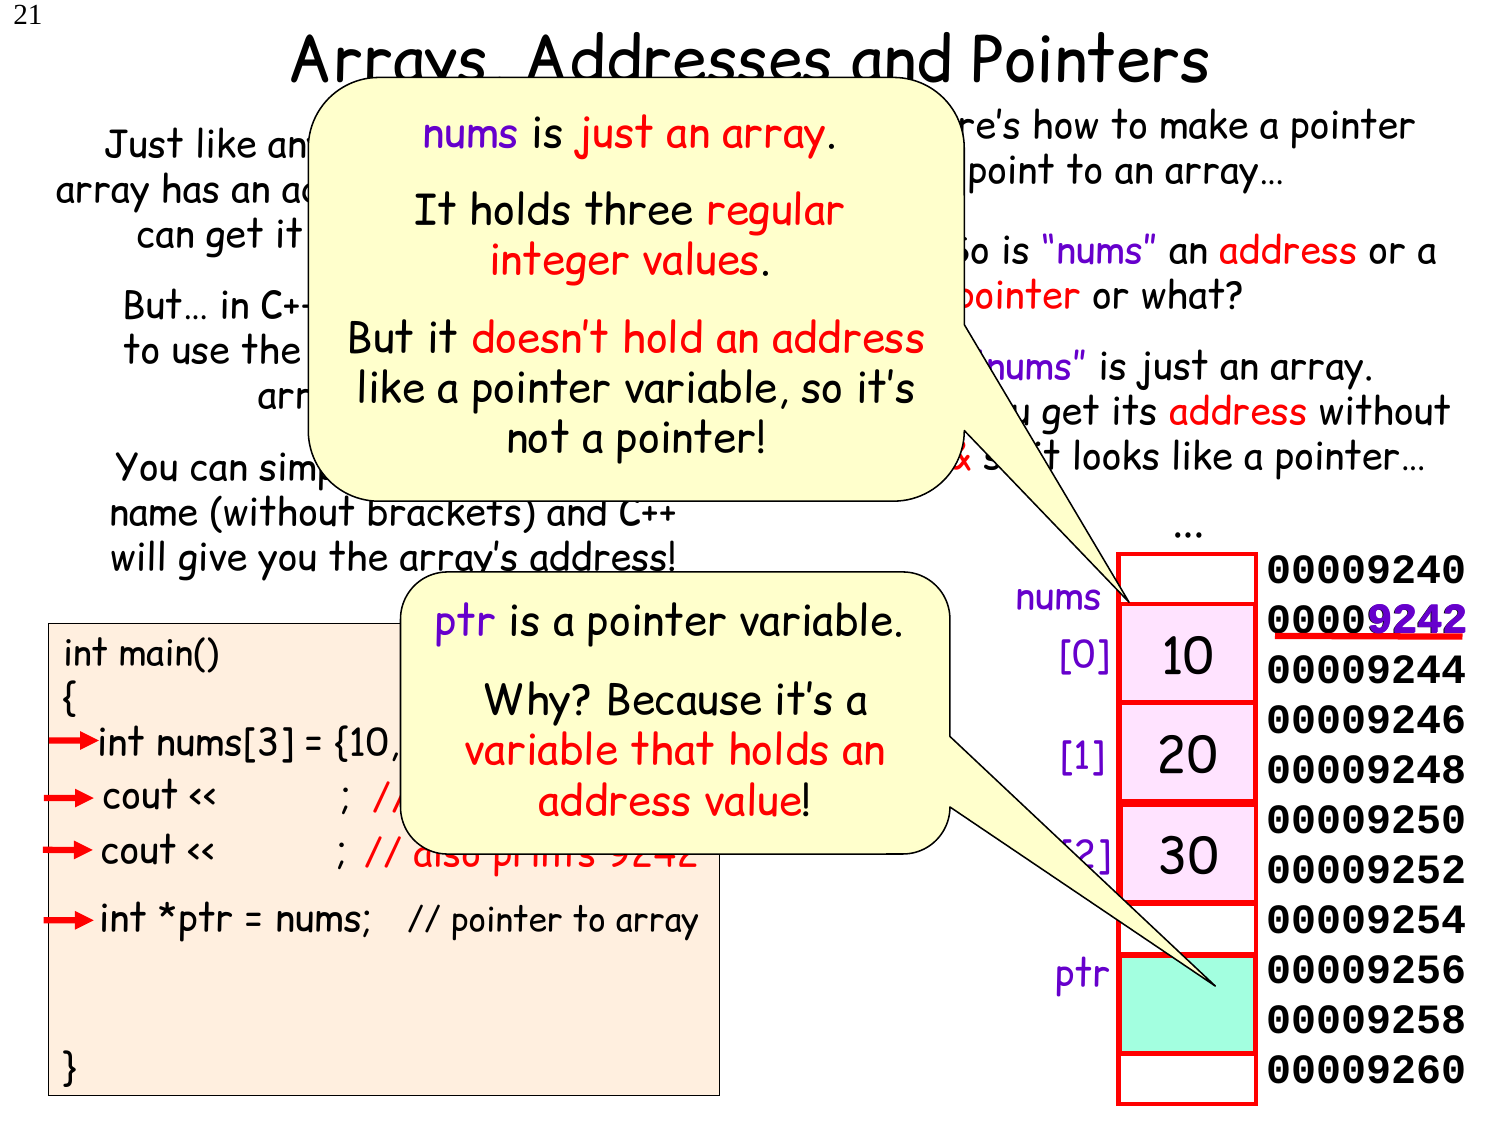

# Arrays, Addresses and Pointers
21
nums is just an array.
It holds three regular
integer values.
But it doesn’t hold an address like a pointer variable, so it’s not a pointer!
And here’s how to make a pointer point to an array…
Just like any other variable, every array has an address in memory and you can get it with the & operator.
Question: So is “nums” an address or a pointer or what?
But… in C++ you don’t even need to use the & operator to get an array’s address!
Answer: “nums” is just an array.
But C++ lets you get its address without using the & so it looks like a pointer…
You can simply write the array’s name (without brackets) and C++ will give you the array’s address!
…
00009240
00009242
00009244
00009246
00009248
00009250
00009252
00009254
00009256
00009258
00009260

nums
10
20
30
[0]
[1]
[2]
ptr is a pointer variable.

Why? Because it’s a variable that holds an address value!
9242
9242
9242

int main()
{
   int nums[3] = {10,20,30};

}

cout << &nums;
// prints 9242

cout <<   nums;
// also prints 9242

int *ptr = nums;   // pointer to array

ptr